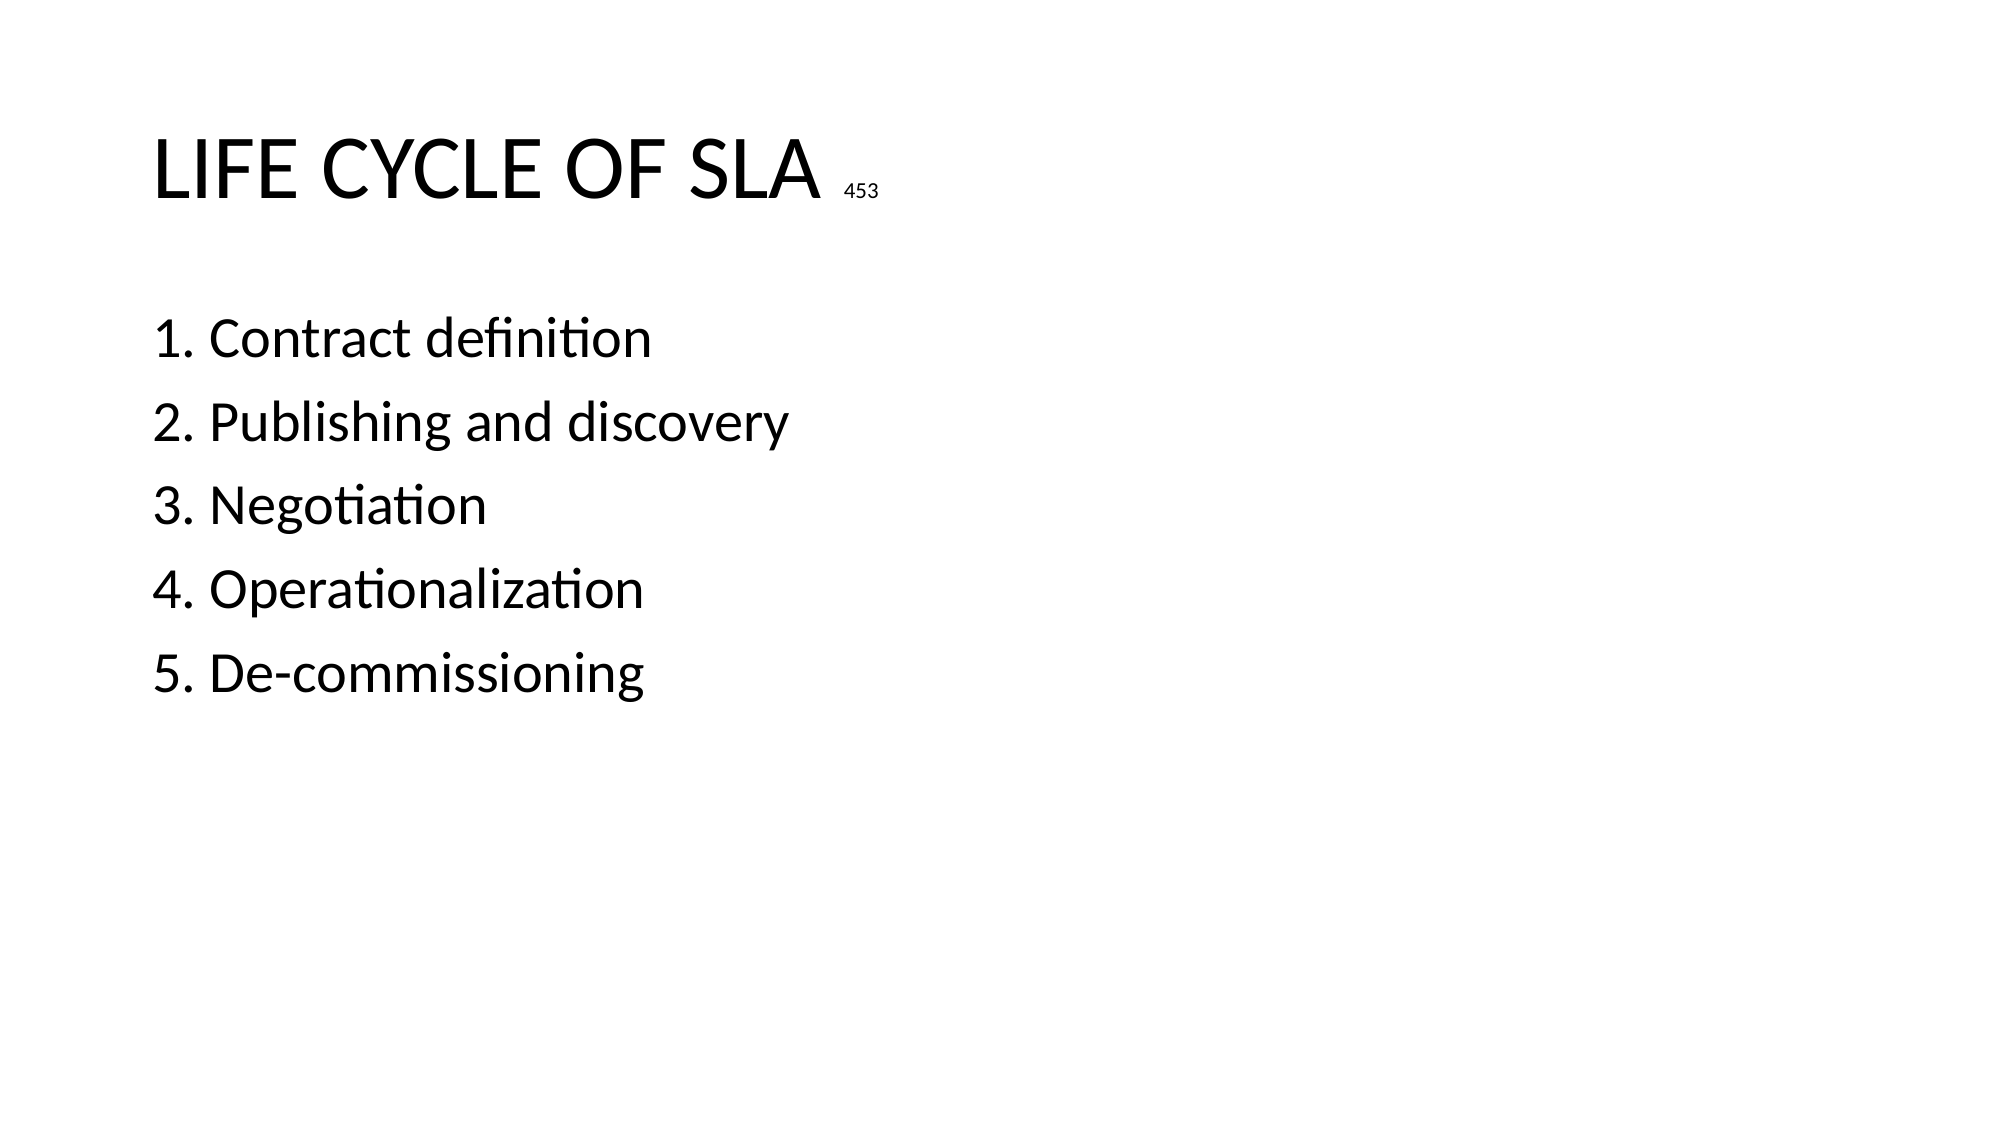

# LIFE CYCLE OF SLA 453
1. Contract definition
2. Publishing and discovery
3. Negotiation
4. Operationalization
5. De-commissioning